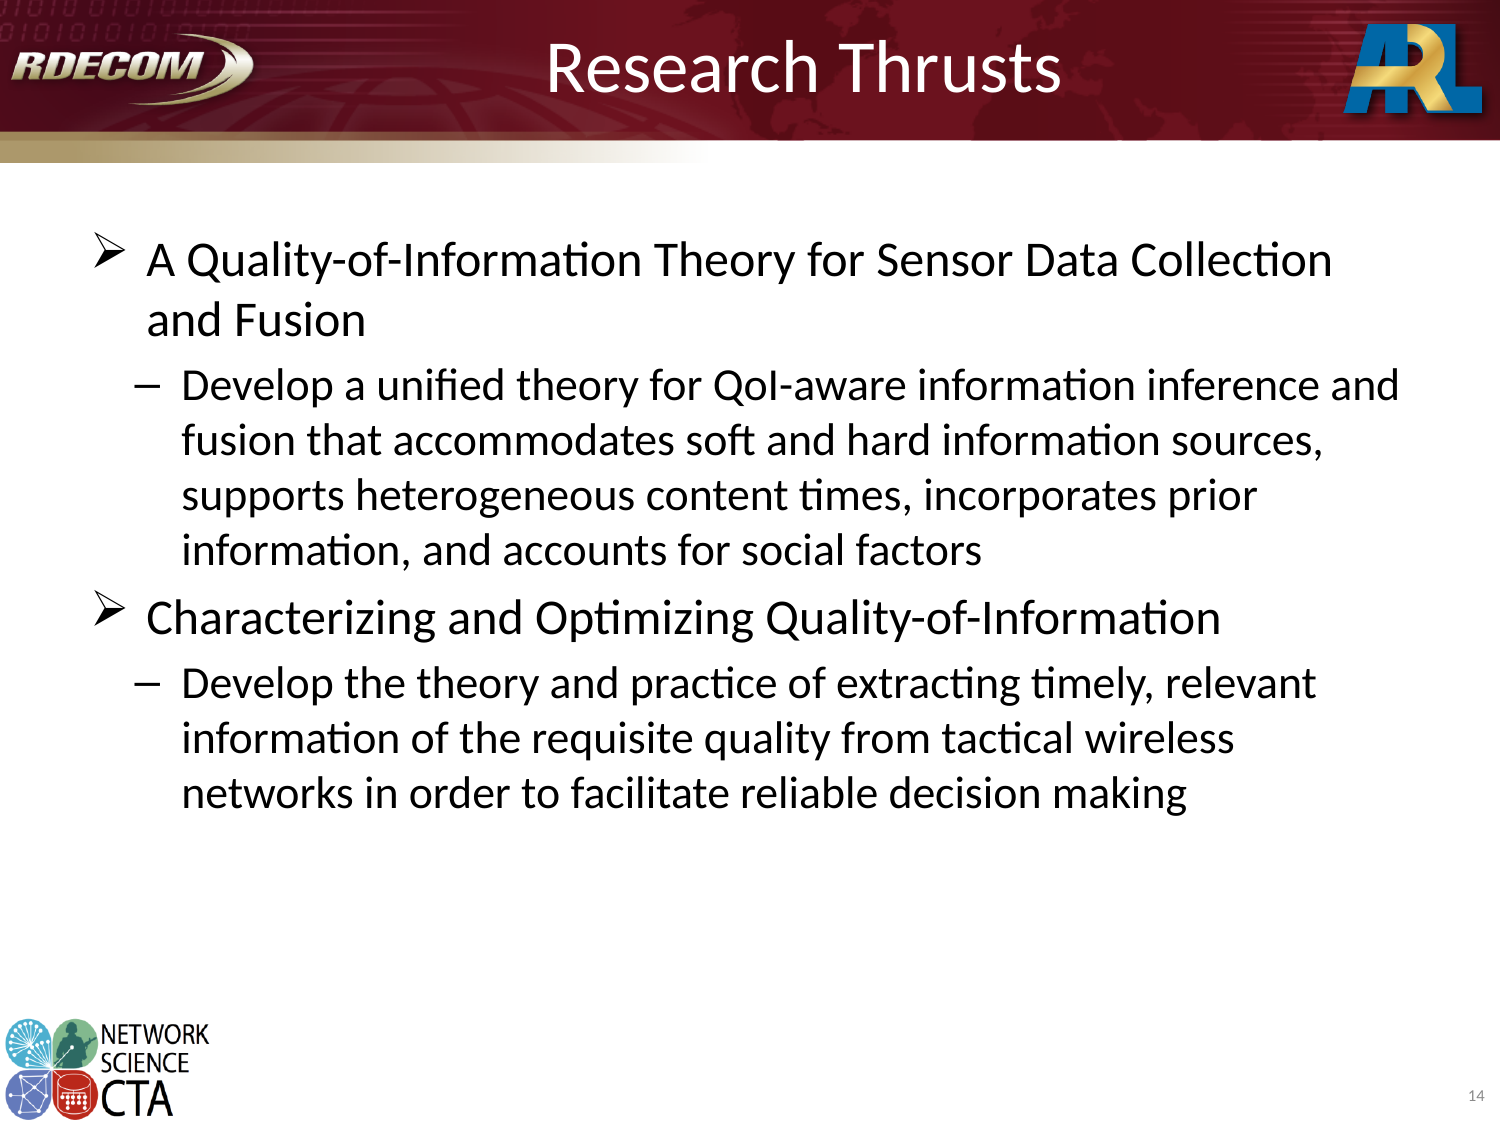

# Research Thrusts
A Quality-of-Information Theory for Sensor Data Collection and Fusion
Develop a unified theory for QoI-aware information inference and fusion that accommodates soft and hard information sources, supports heterogeneous content times, incorporates prior information, and accounts for social factors
Characterizing and Optimizing Quality-of-Information
Develop the theory and practice of extracting timely, relevant information of the requisite quality from tactical wireless networks in order to facilitate reliable decision making

14